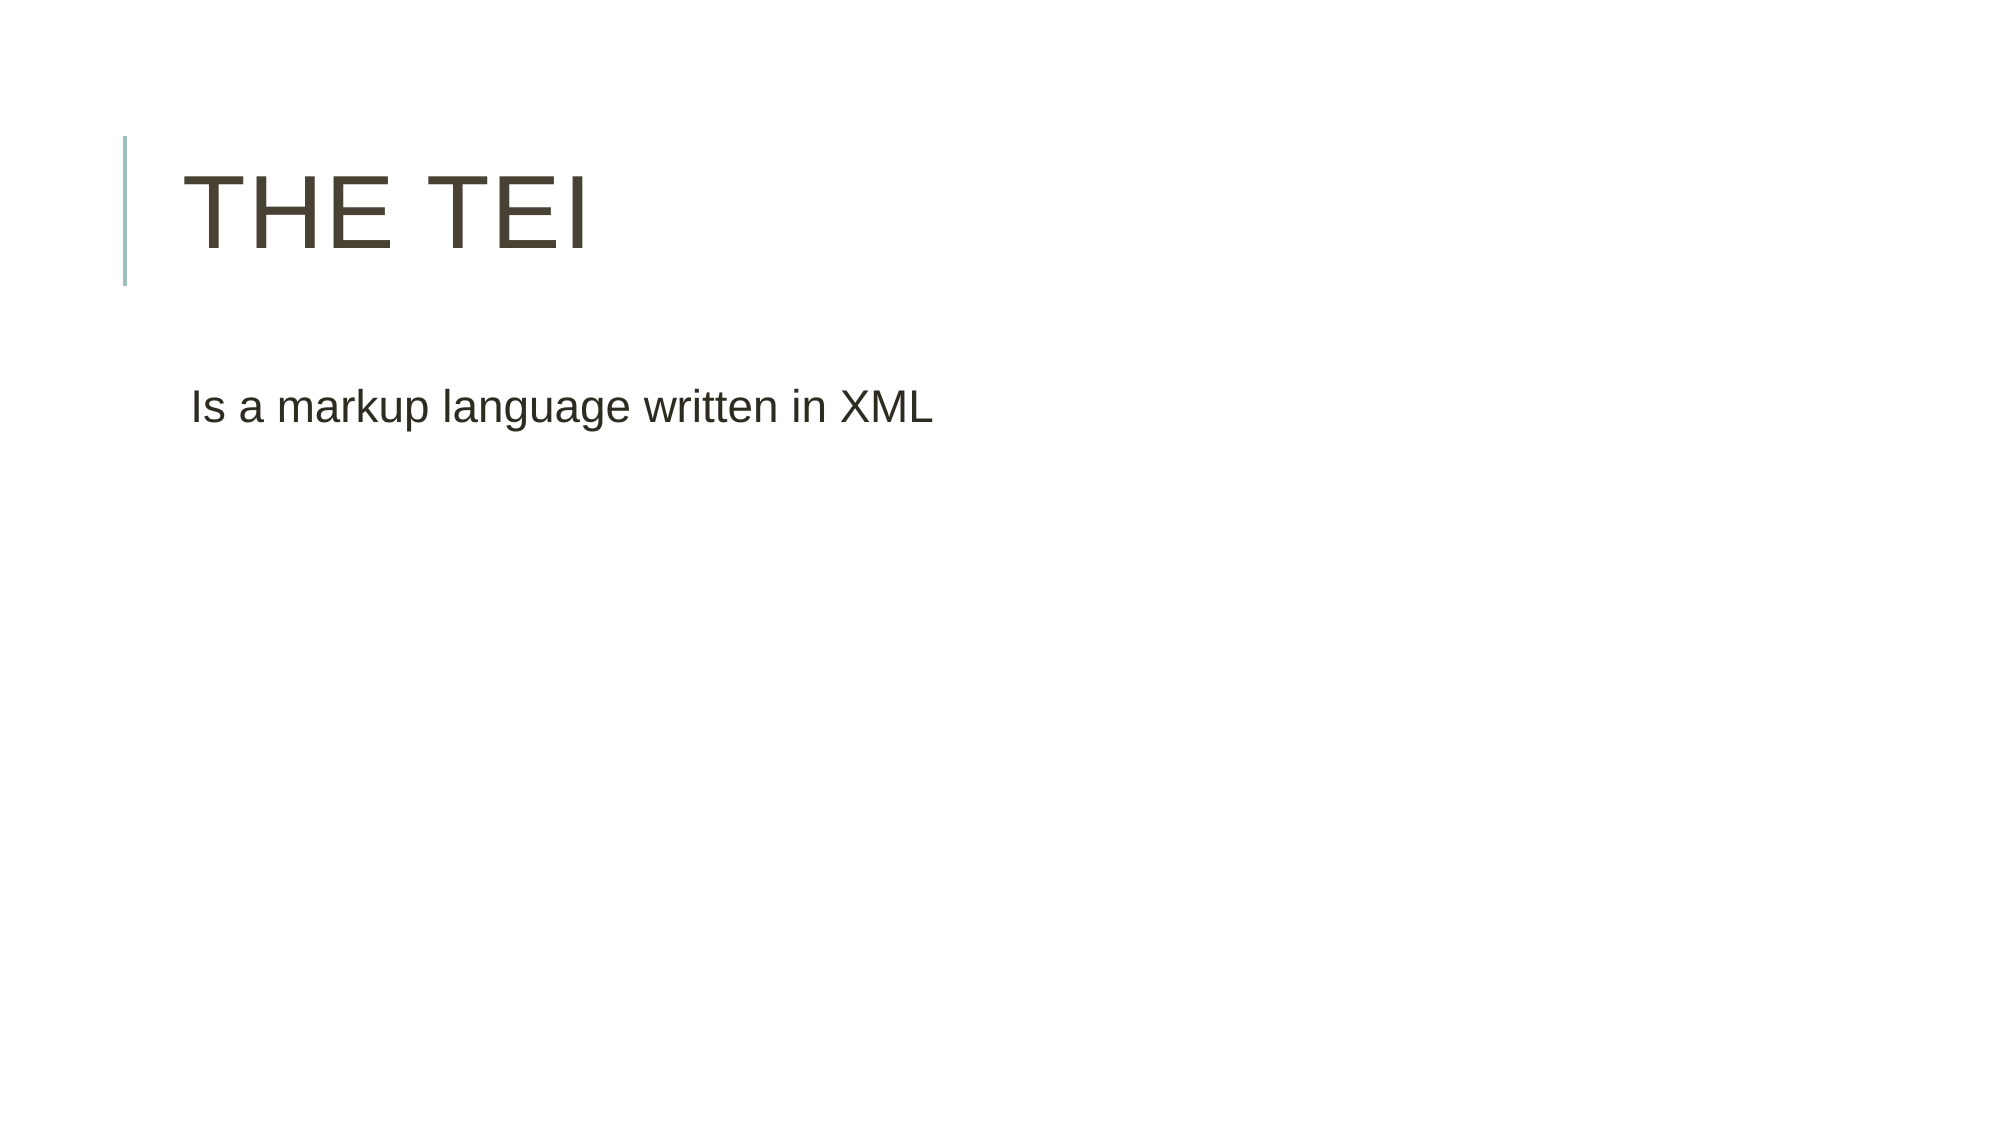

# The TEI
Is a markup language written in XML